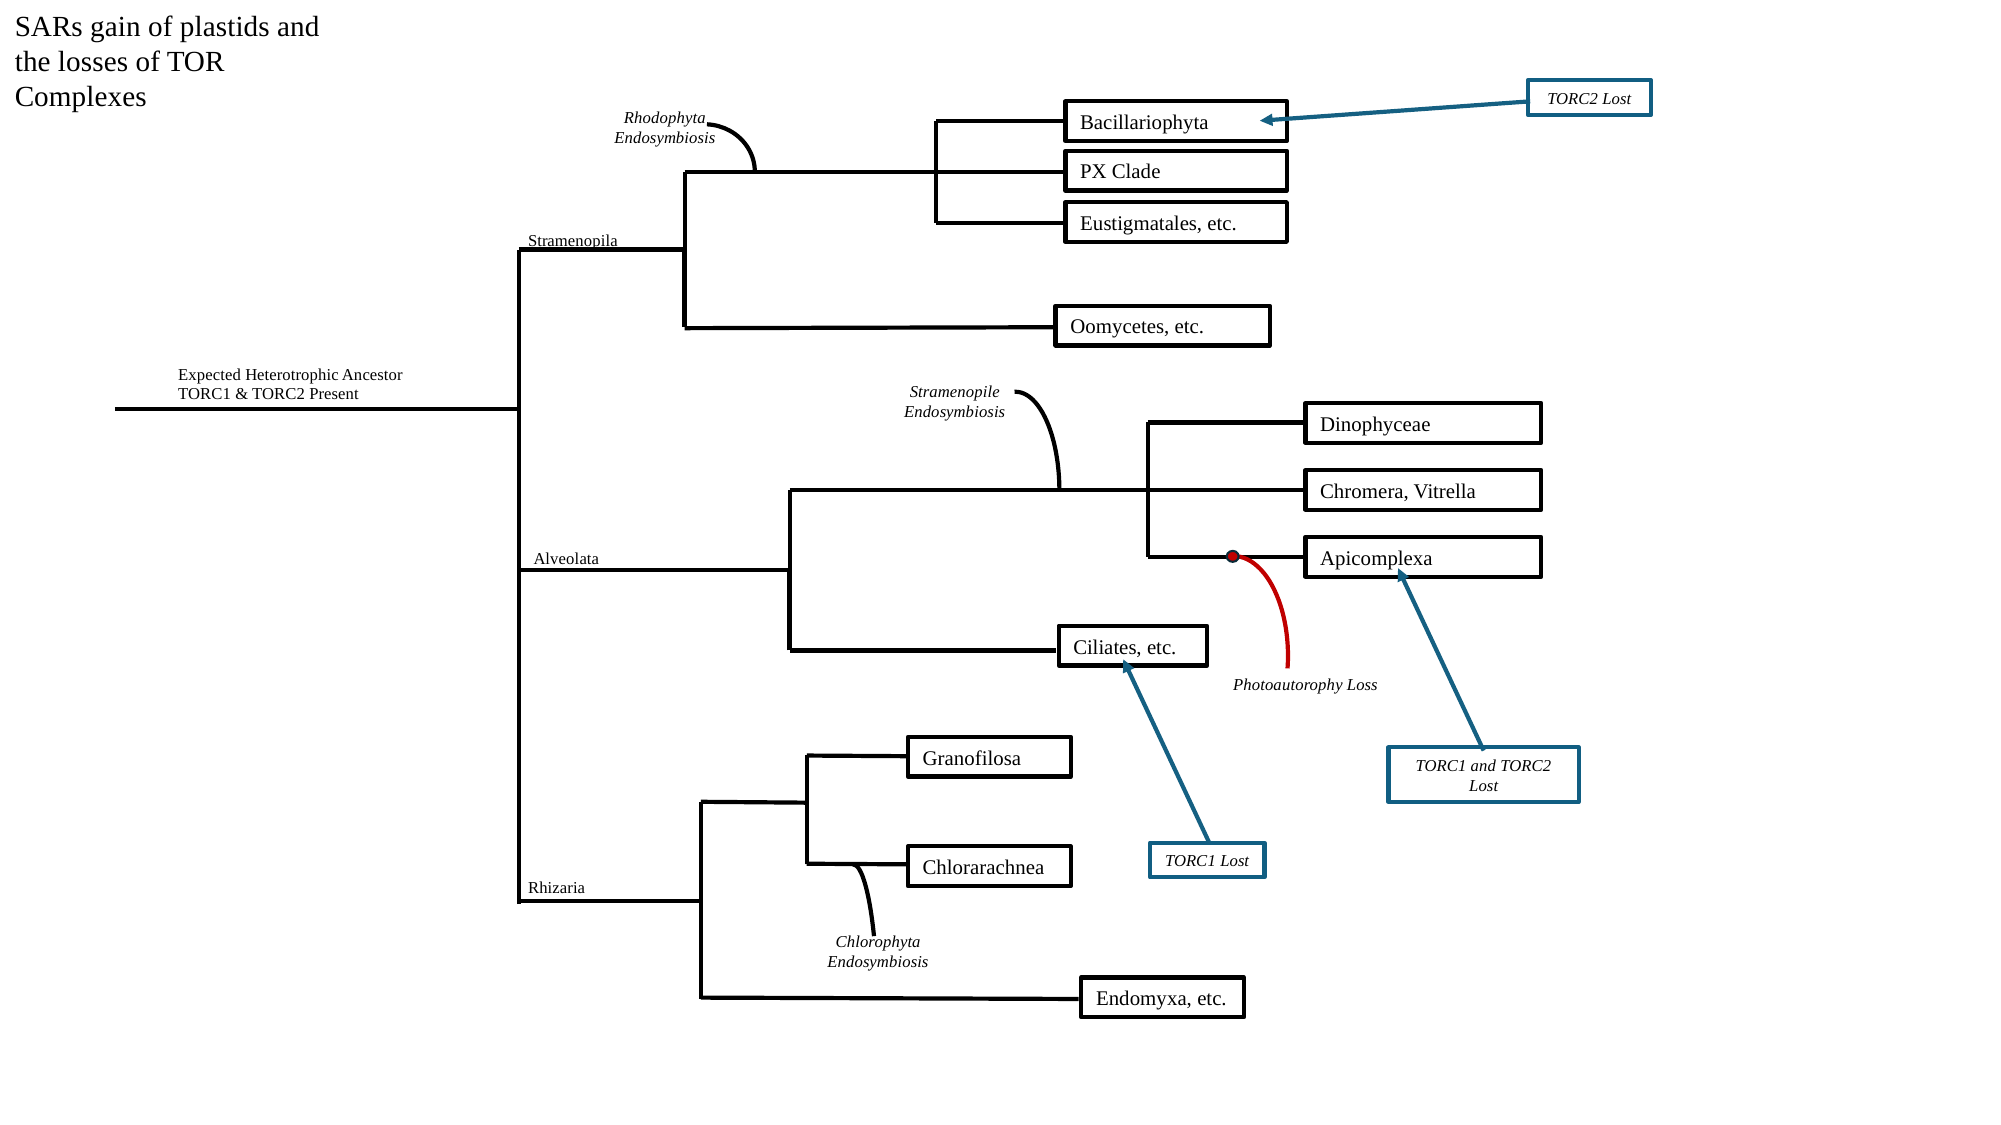

SARs gain of plastids and the losses of TOR Complexes

Rhodophyta Endosymbiosis
Bacillariophyta

PX Clade
Eustigmatales, etc.
Stramenopila
Oomycetes, etc.
Expected Heterotrophic Ancestor
TORC1 & TORC2 Present
Stramenopile Endosymbiosis

Dinophyceae
Chromera, Vitrella
Apicomplexa
Alveolata

Ciliates, etc.
Photoautorophy Loss
TORC2 Lost
Granofilosa
Chlorarachnea

Rhizaria
Chlorophyta Endosymbiosis
TORC1 and TORC2 Lost
TORC1 Lost
Endomyxa, etc.